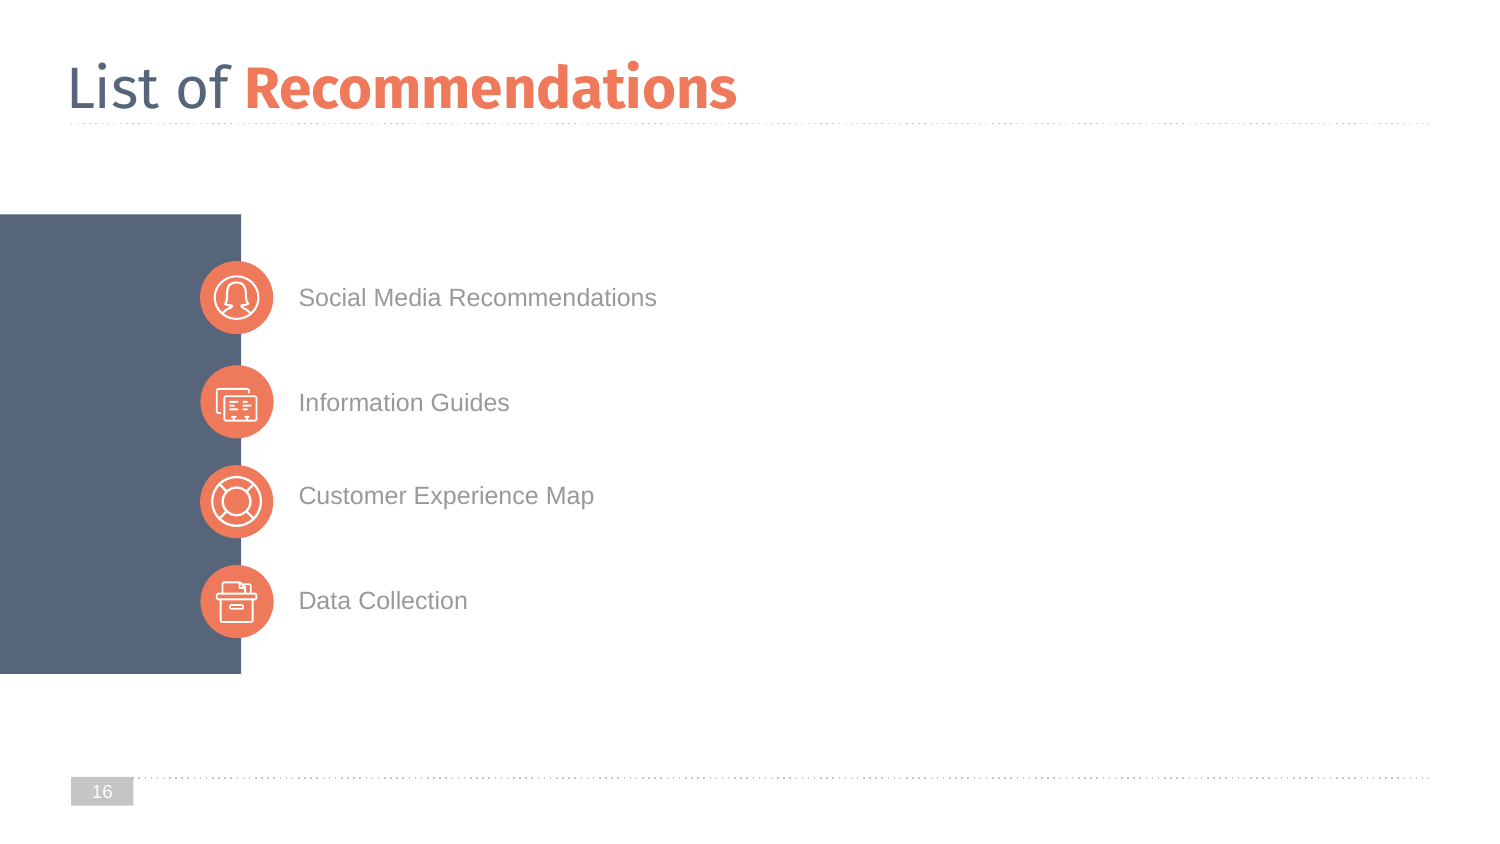

# List of Recommendations

Social Media Recommendations

Information Guides

Customer Experience Map

Data Collection

16